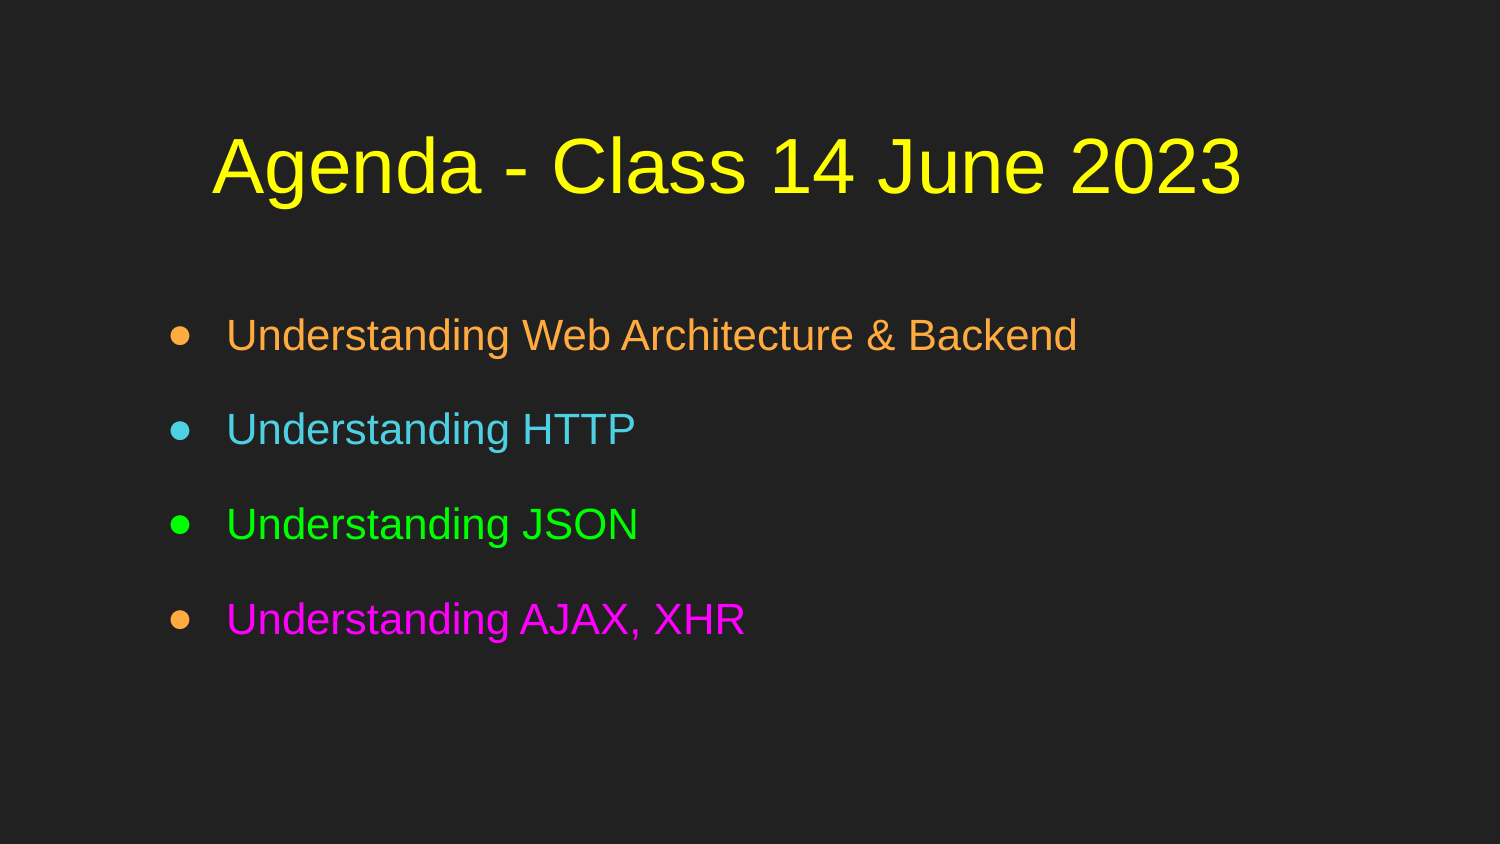

# Agenda - Class 14 June 2023

Understanding Web Architecture & Backend

Understanding HTTP

Understanding JSON

Understanding AJAX, XHR